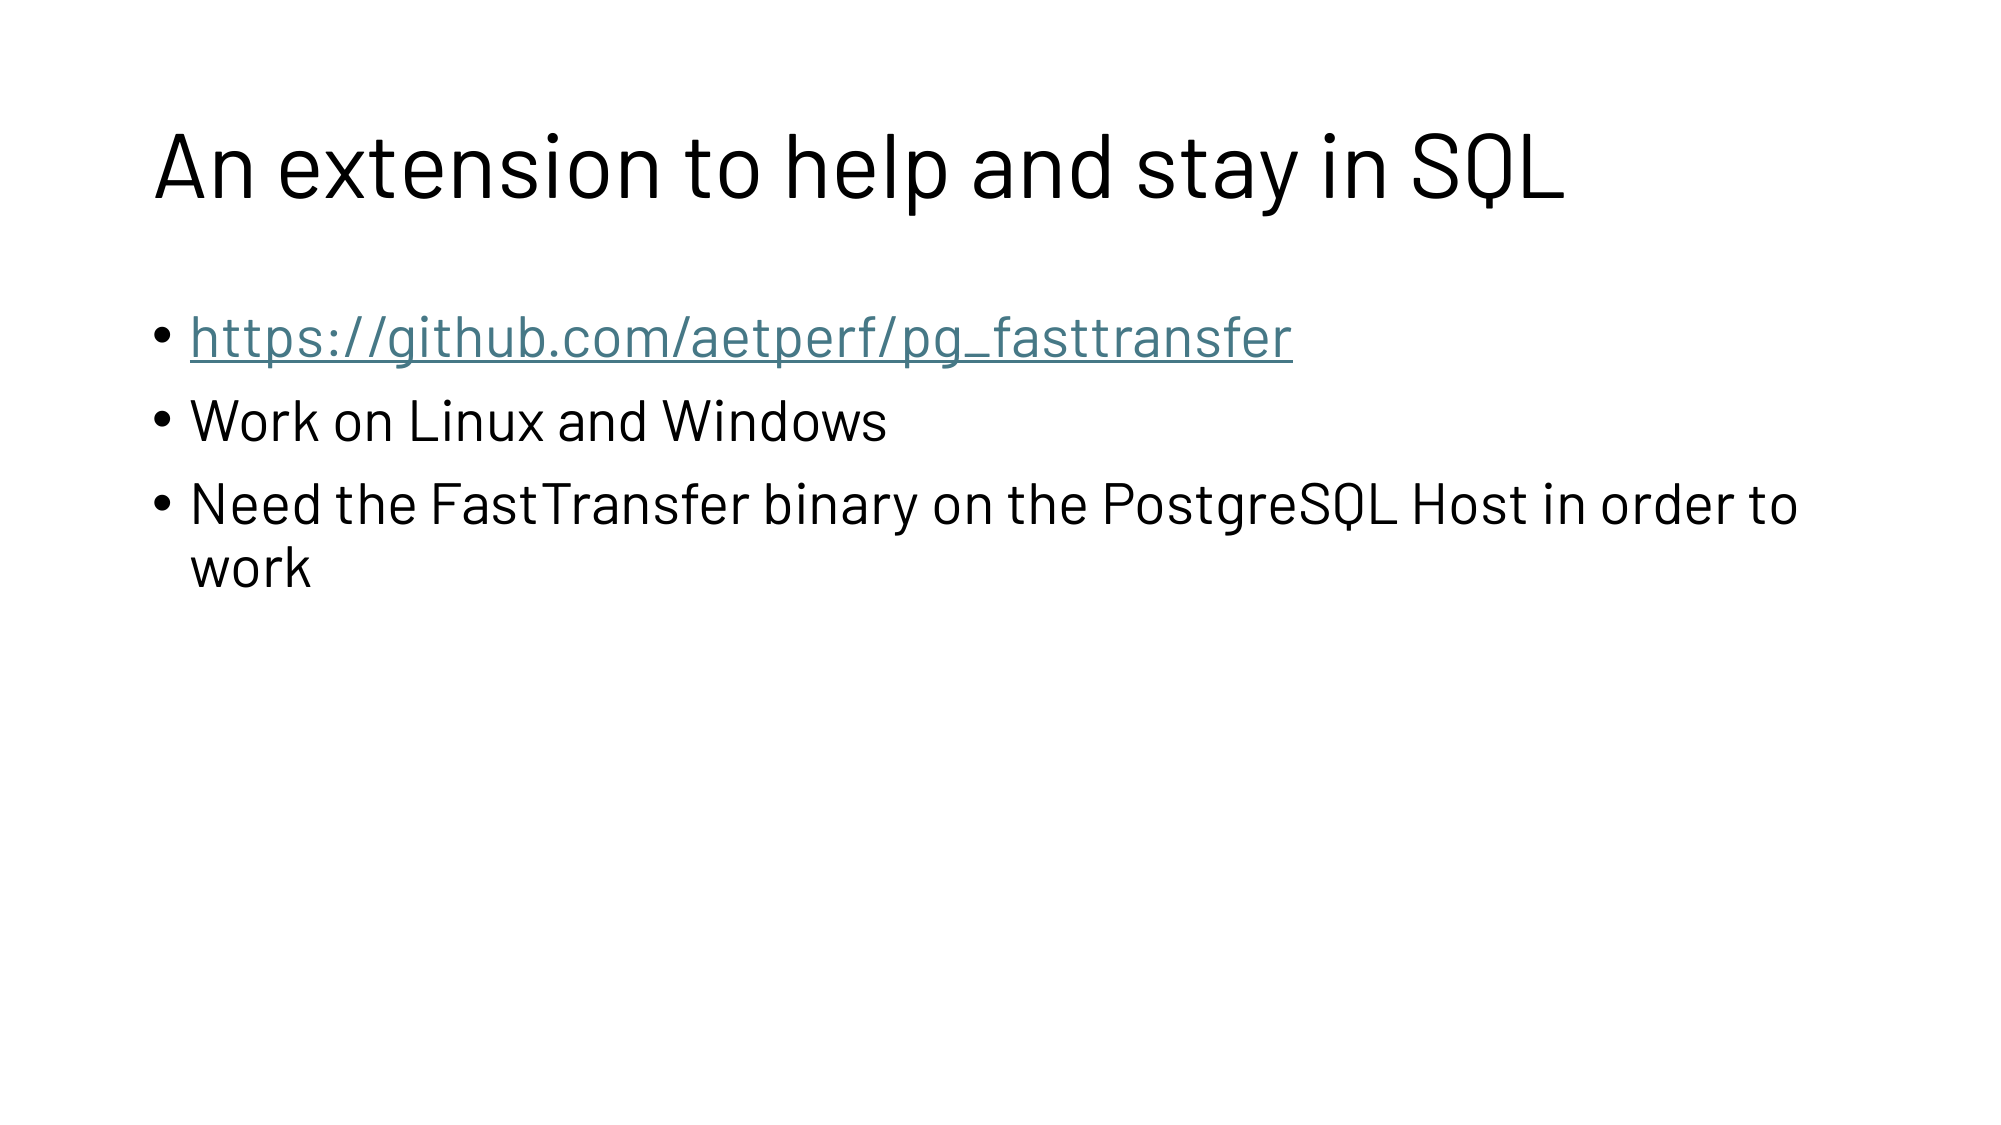

# An extension to help and stay in SQL
https://github.com/aetperf/pg_fasttransfer
Work on Linux and Windows
Need the FastTransfer binary on the PostgreSQL Host in order to work